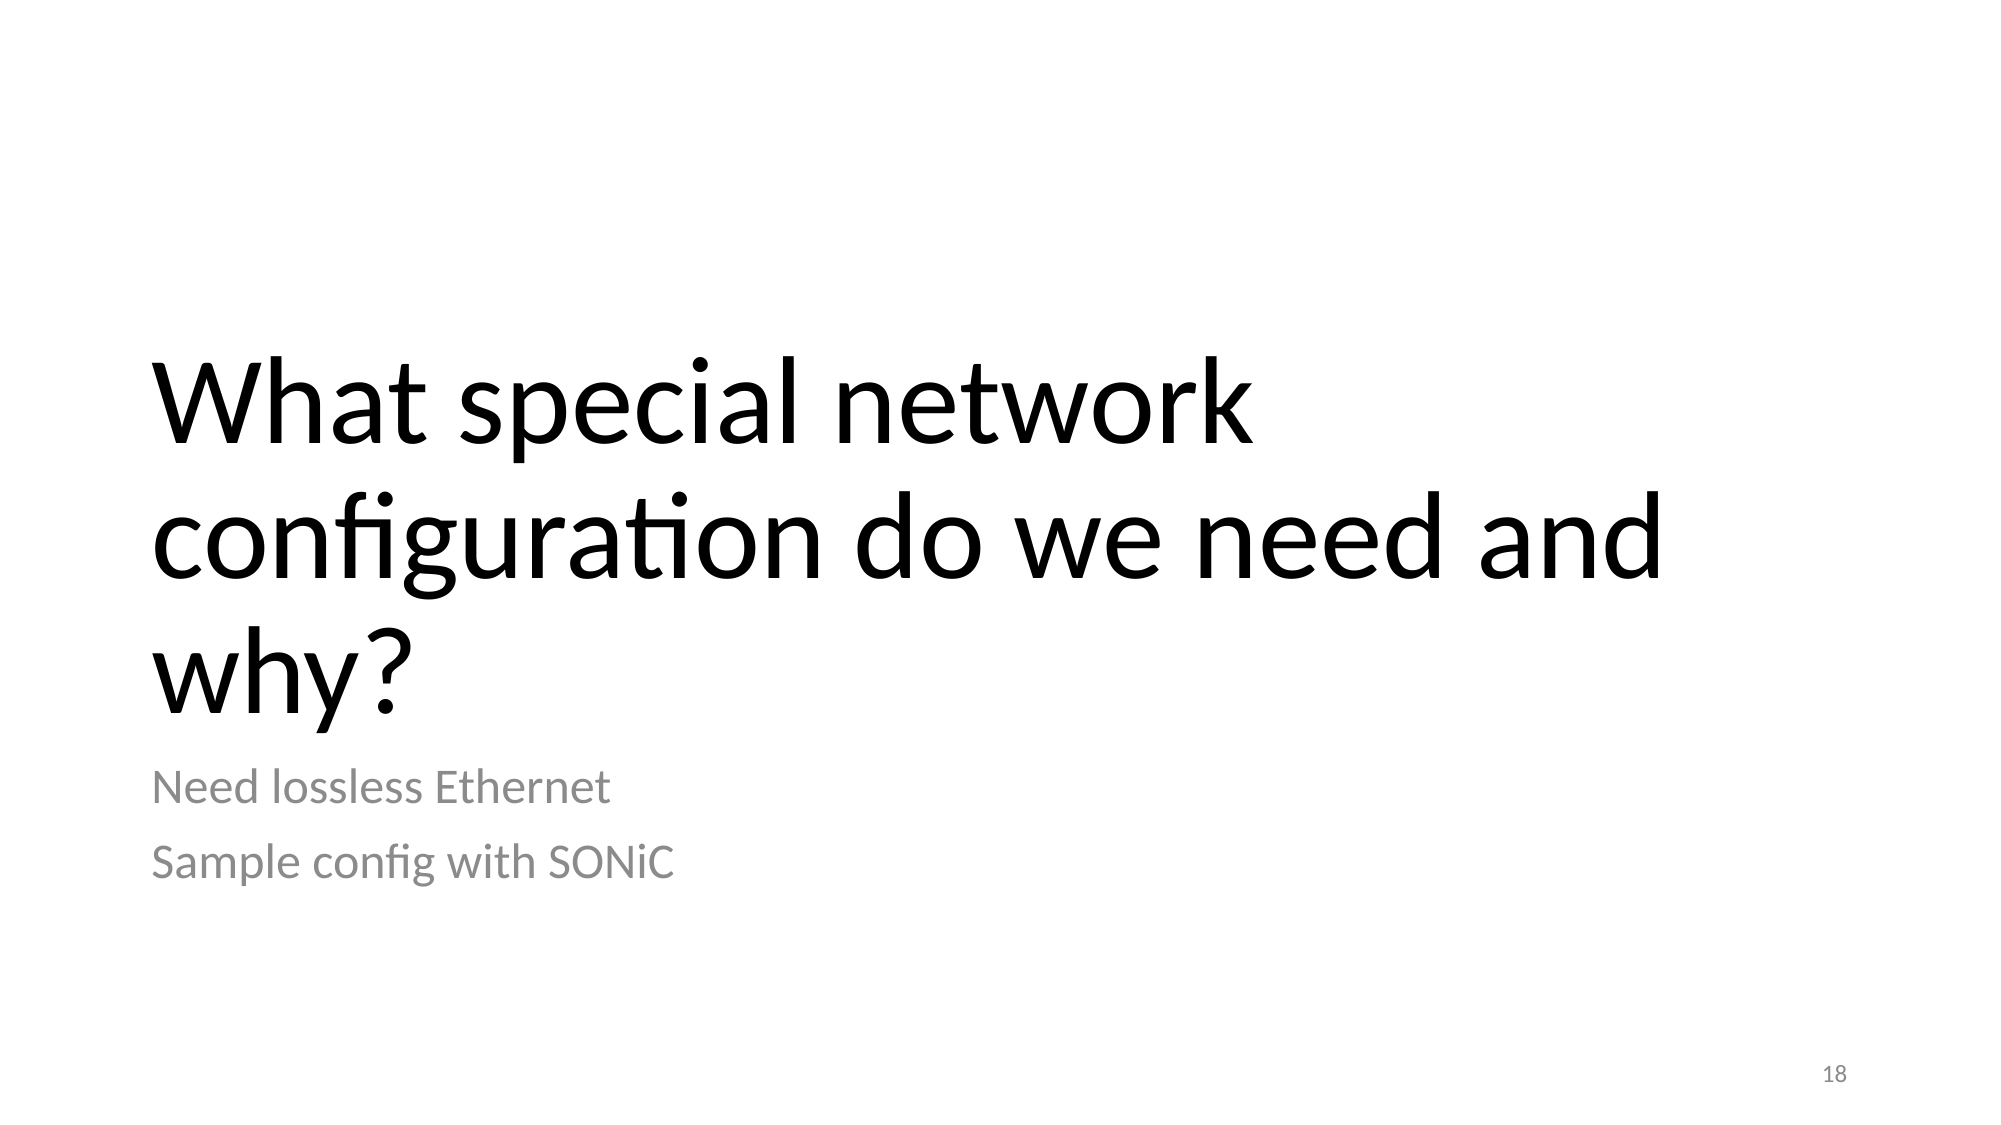

# What special network configuration do we need and why?
Need lossless Ethernet
Sample config with SONiC
18